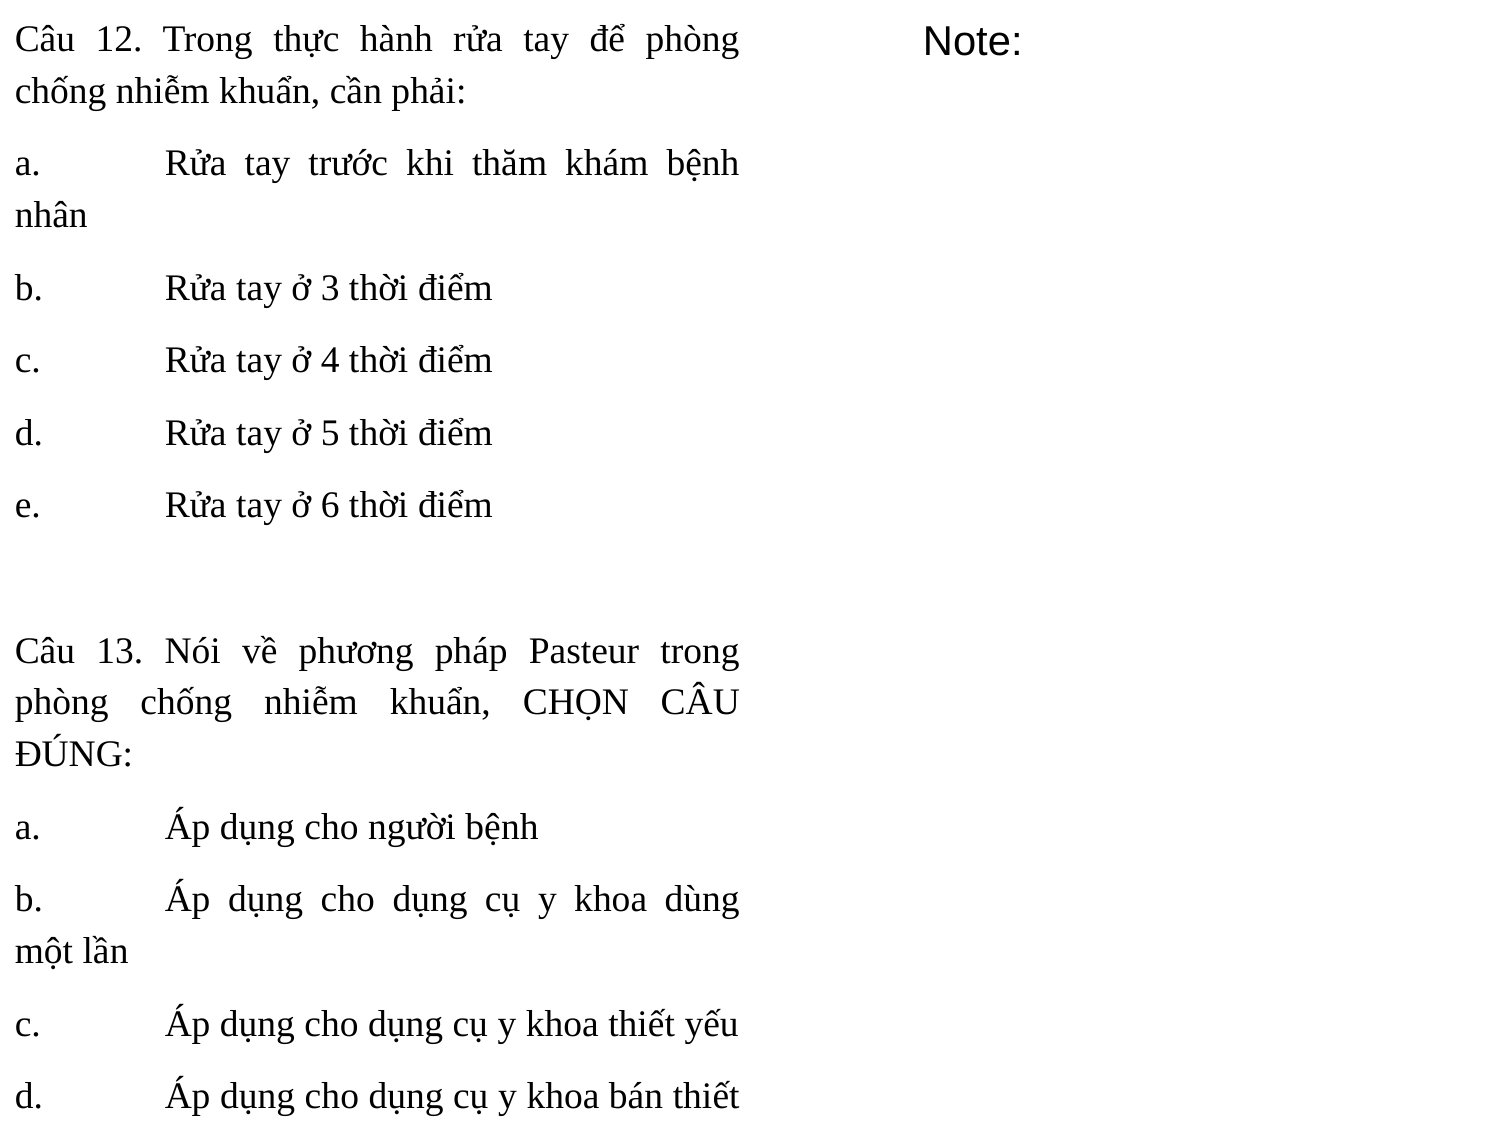

Câu 12. Trong thực hành rửa tay để phòng chống nhiễm khuẩn, cần phải:
a.	Rửa tay trước khi thăm khám bệnh nhân
b.	Rửa tay ở 3 thời điểm
c.	Rửa tay ở 4 thời điểm
d.	Rửa tay ở 5 thời điểm
e.	Rửa tay ở 6 thời điểm

Câu 13. Nói về phương pháp Pasteur trong phòng chống nhiễm khuẩn, CHỌN CÂU ĐÚNG:
a.	Áp dụng cho người bệnh
b.	Áp dụng cho dụng cụ y khoa dùng một lần
c.	Áp dụng cho dụng cụ y khoa thiết yếu
d.	Áp dụng cho dụng cụ y khoa bán thiết yếu
e.	Áp dụng cho dụng cụ y khoa chịu nhiệt
Note: